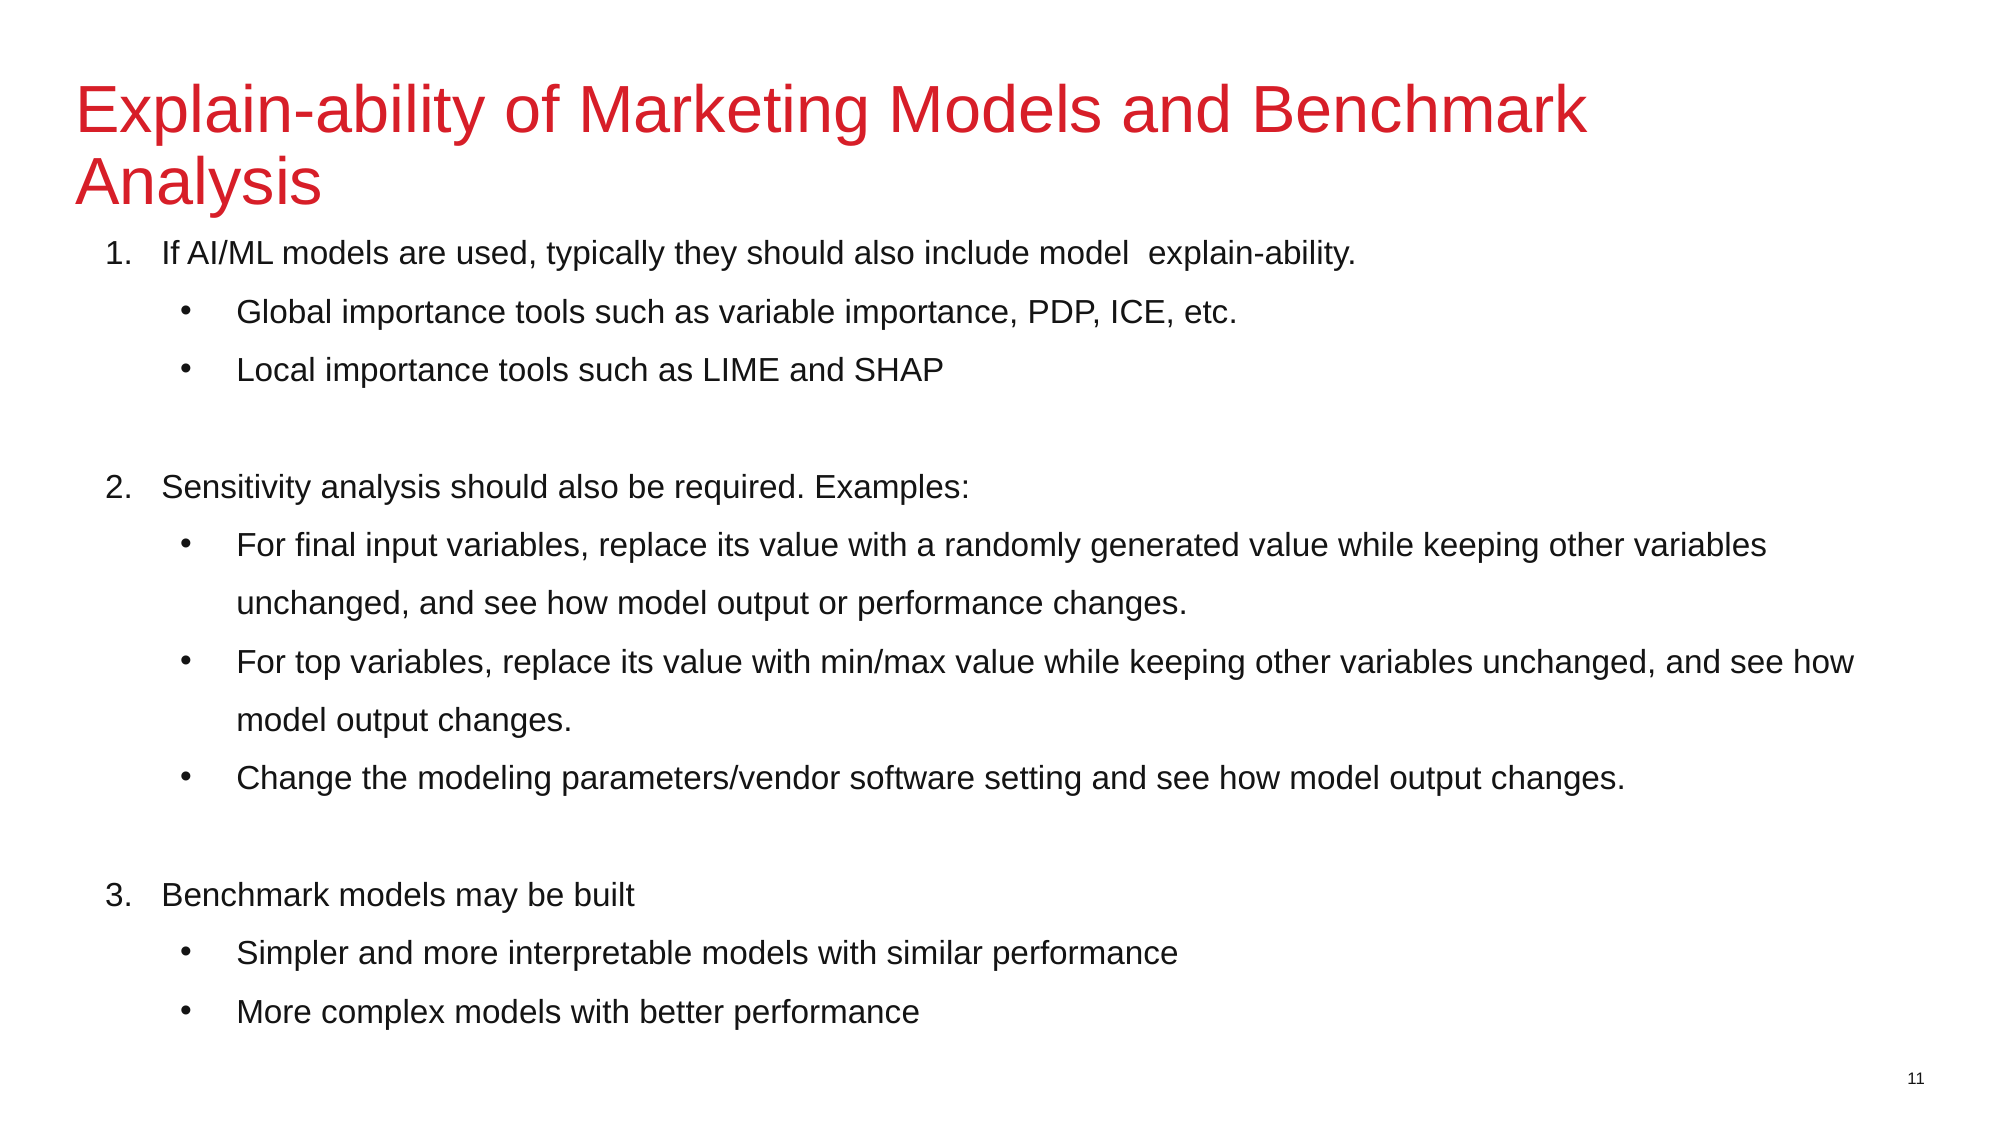

# Explain-ability of Marketing Models and Benchmark Analysis
If AI/ML models are used, typically they should also include model  explain-ability.
Global importance tools such as variable importance, PDP, ICE, etc.
Local importance tools such as LIME and SHAP
Sensitivity analysis should also be required. Examples:
For final input variables, replace its value with a randomly generated value while keeping other variables unchanged, and see how model output or performance changes.
For top variables, replace its value with min/max value while keeping other variables unchanged, and see how model output changes.
Change the modeling parameters/vendor software setting and see how model output changes.
Benchmark models may be built
Simpler and more interpretable models with similar performance
More complex models with better performance
11